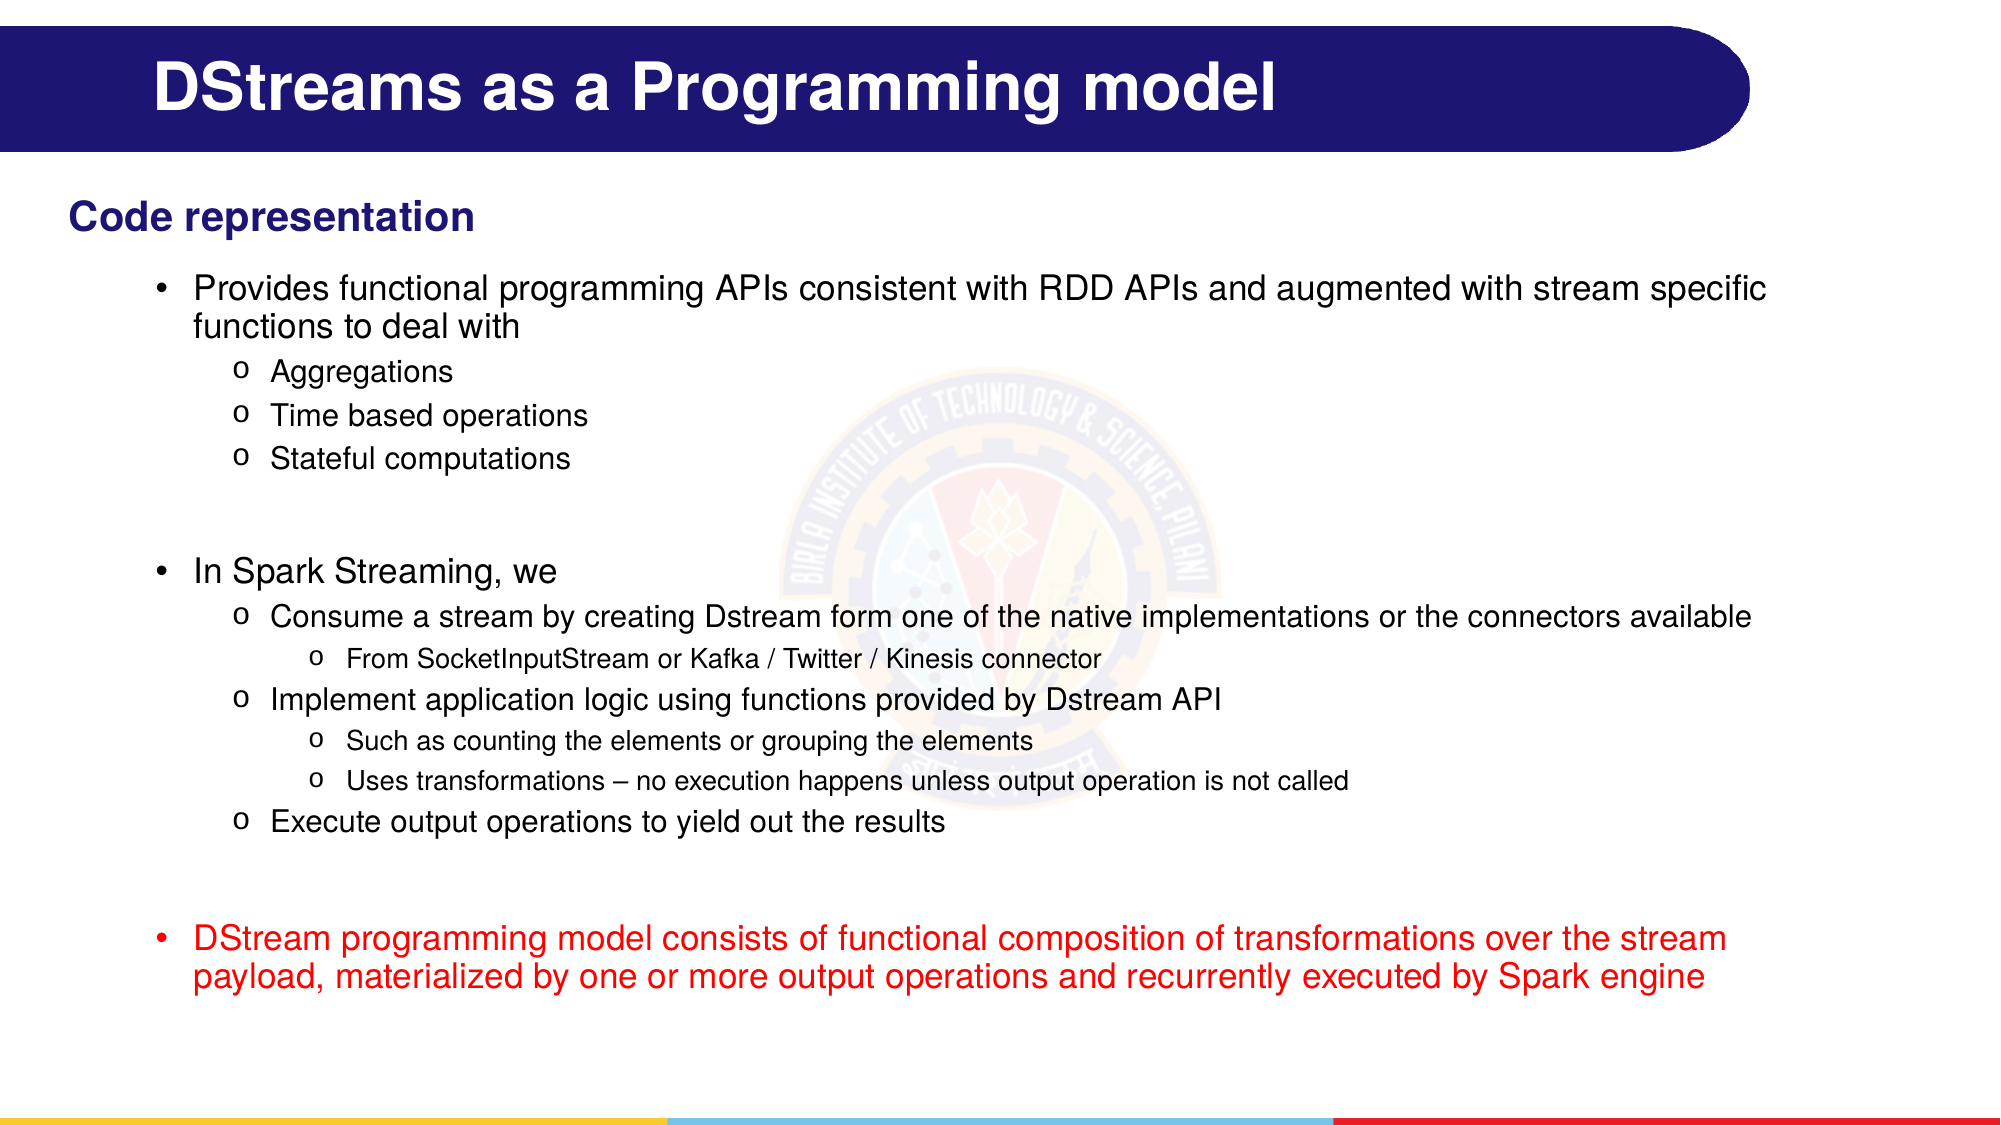

# DStreams as a Programming model
Code representation
Provides functional programming APIs consistent with RDD APIs and augmented with stream specific functions to deal with
Aggregations
Time based operations
Stateful computations

In Spark Streaming, we
Consume a stream by creating Dstream form one of the native implementations or the connectors available
From SocketInputStream or Kafka / Twitter / Kinesis connector
Implement application logic using functions provided by Dstream API
Such as counting the elements or grouping the elements
Uses transformations – no execution happens unless output operation is not called
Execute output operations to yield out the results

DStream programming model consists of functional composition of transformations over the stream payload, materialized by one or more output operations and recurrently executed by Spark engine